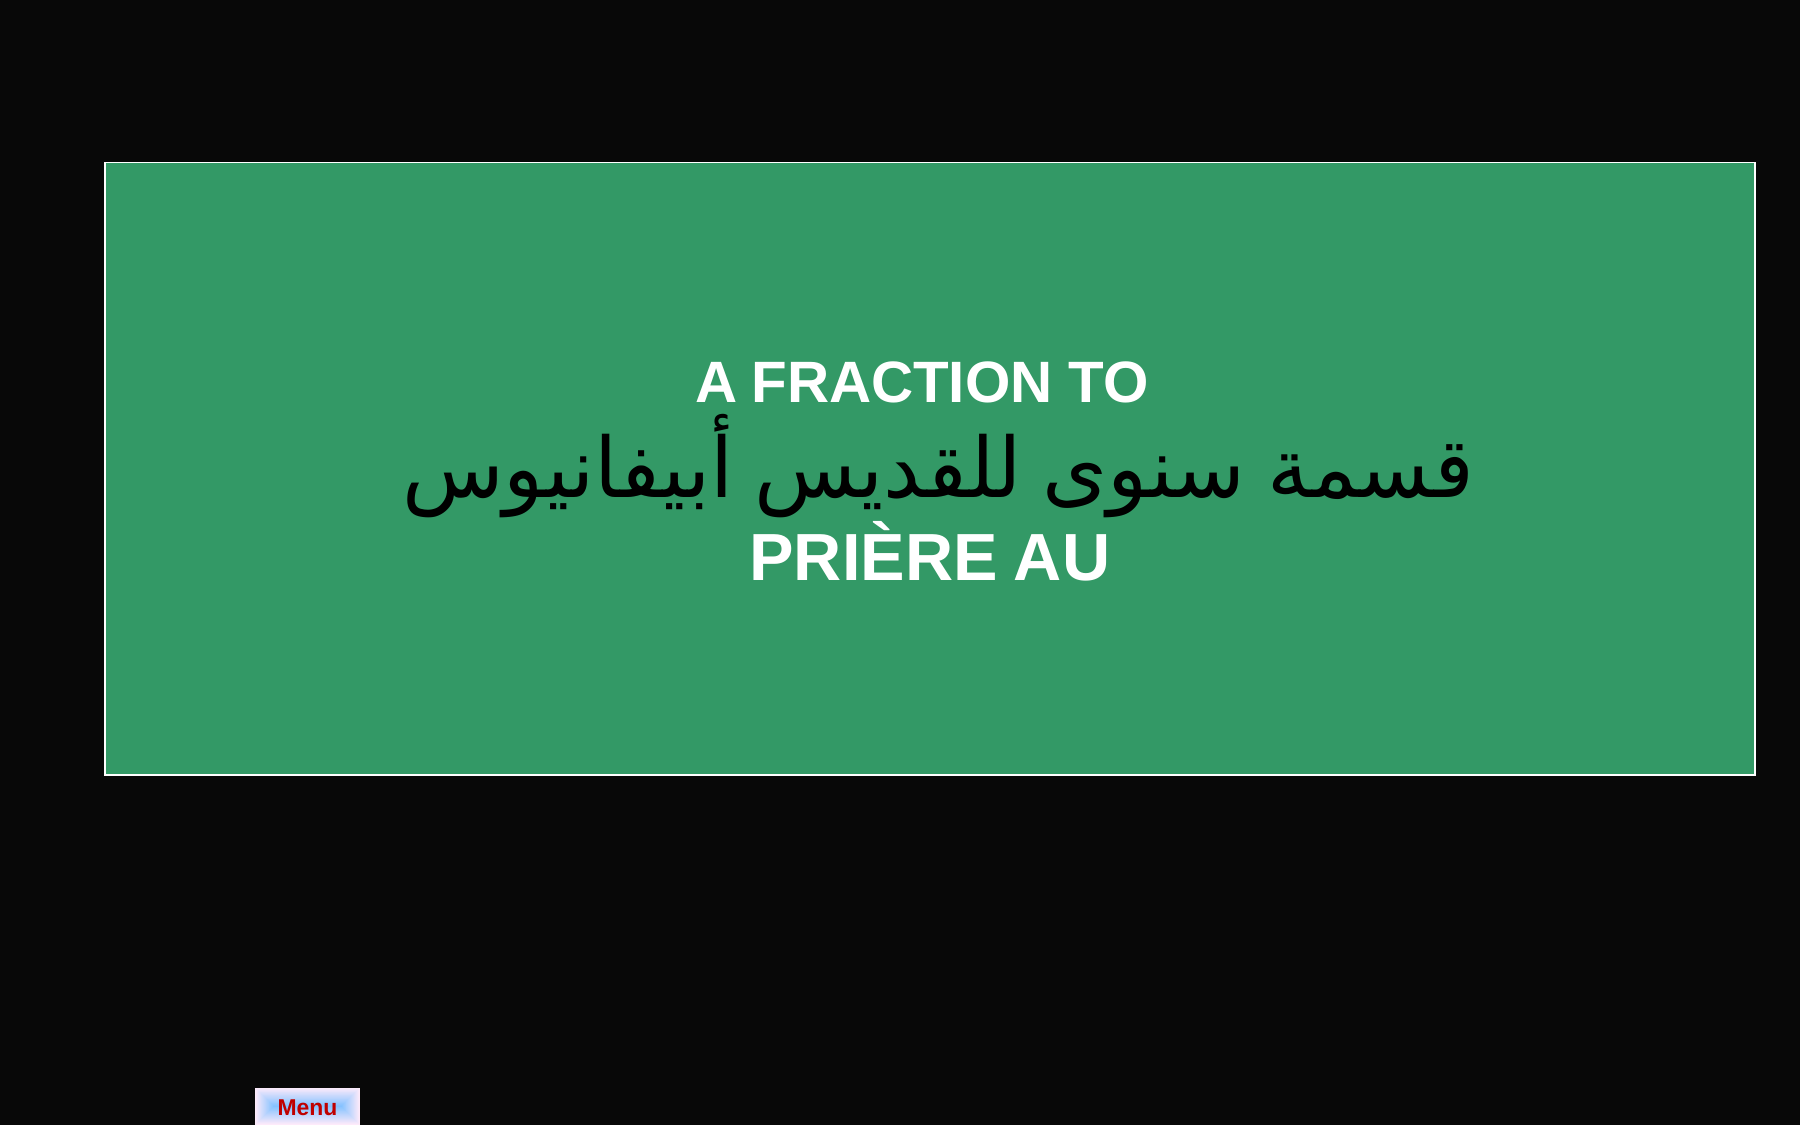

A FRACTION TO
 قسمة سنوى للقديس أبيفانيوس
PRIÈRE AU
|  |  |
| --- | --- |
|  |  |

Menu